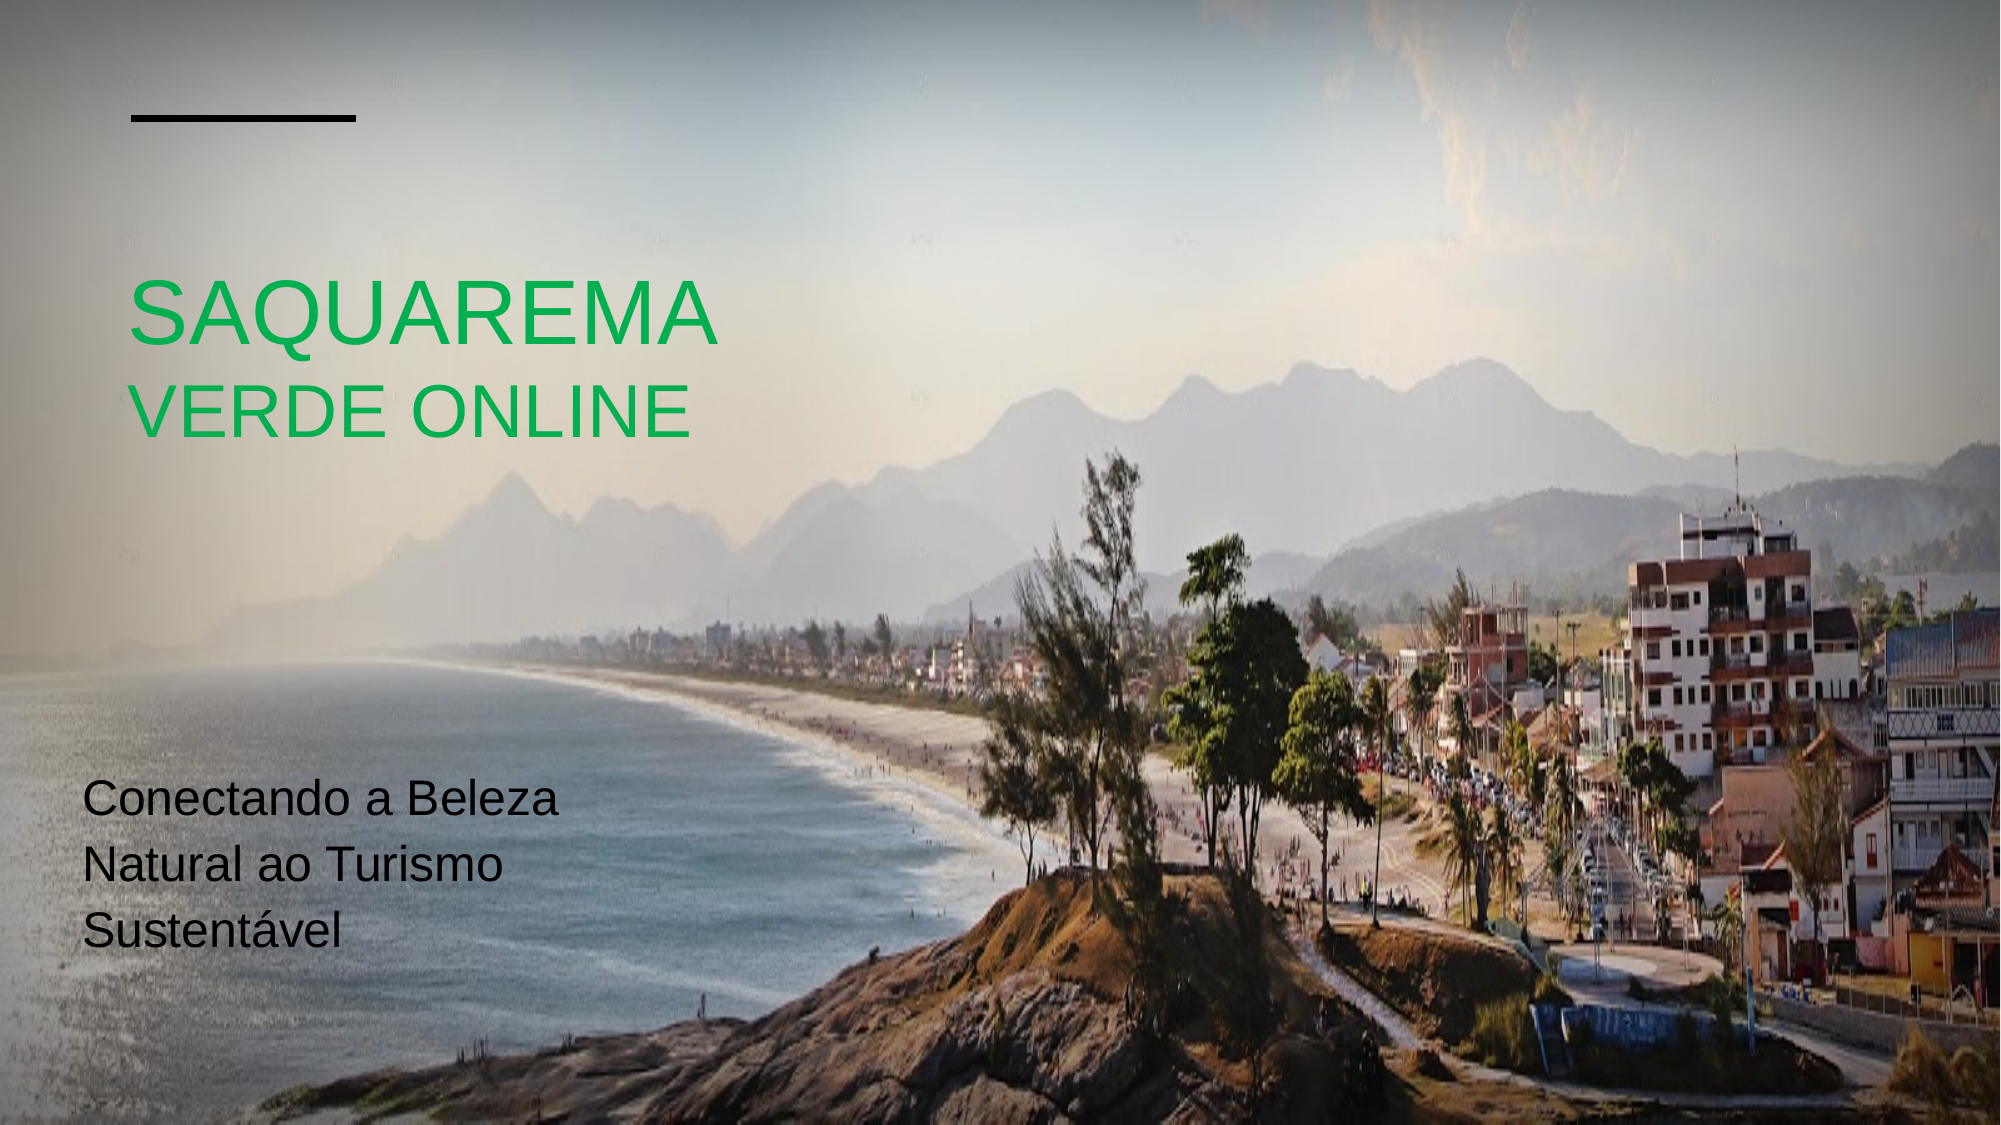

# Saquarema verde online
Conectando a Beleza Natural ao Turismo Sustentável